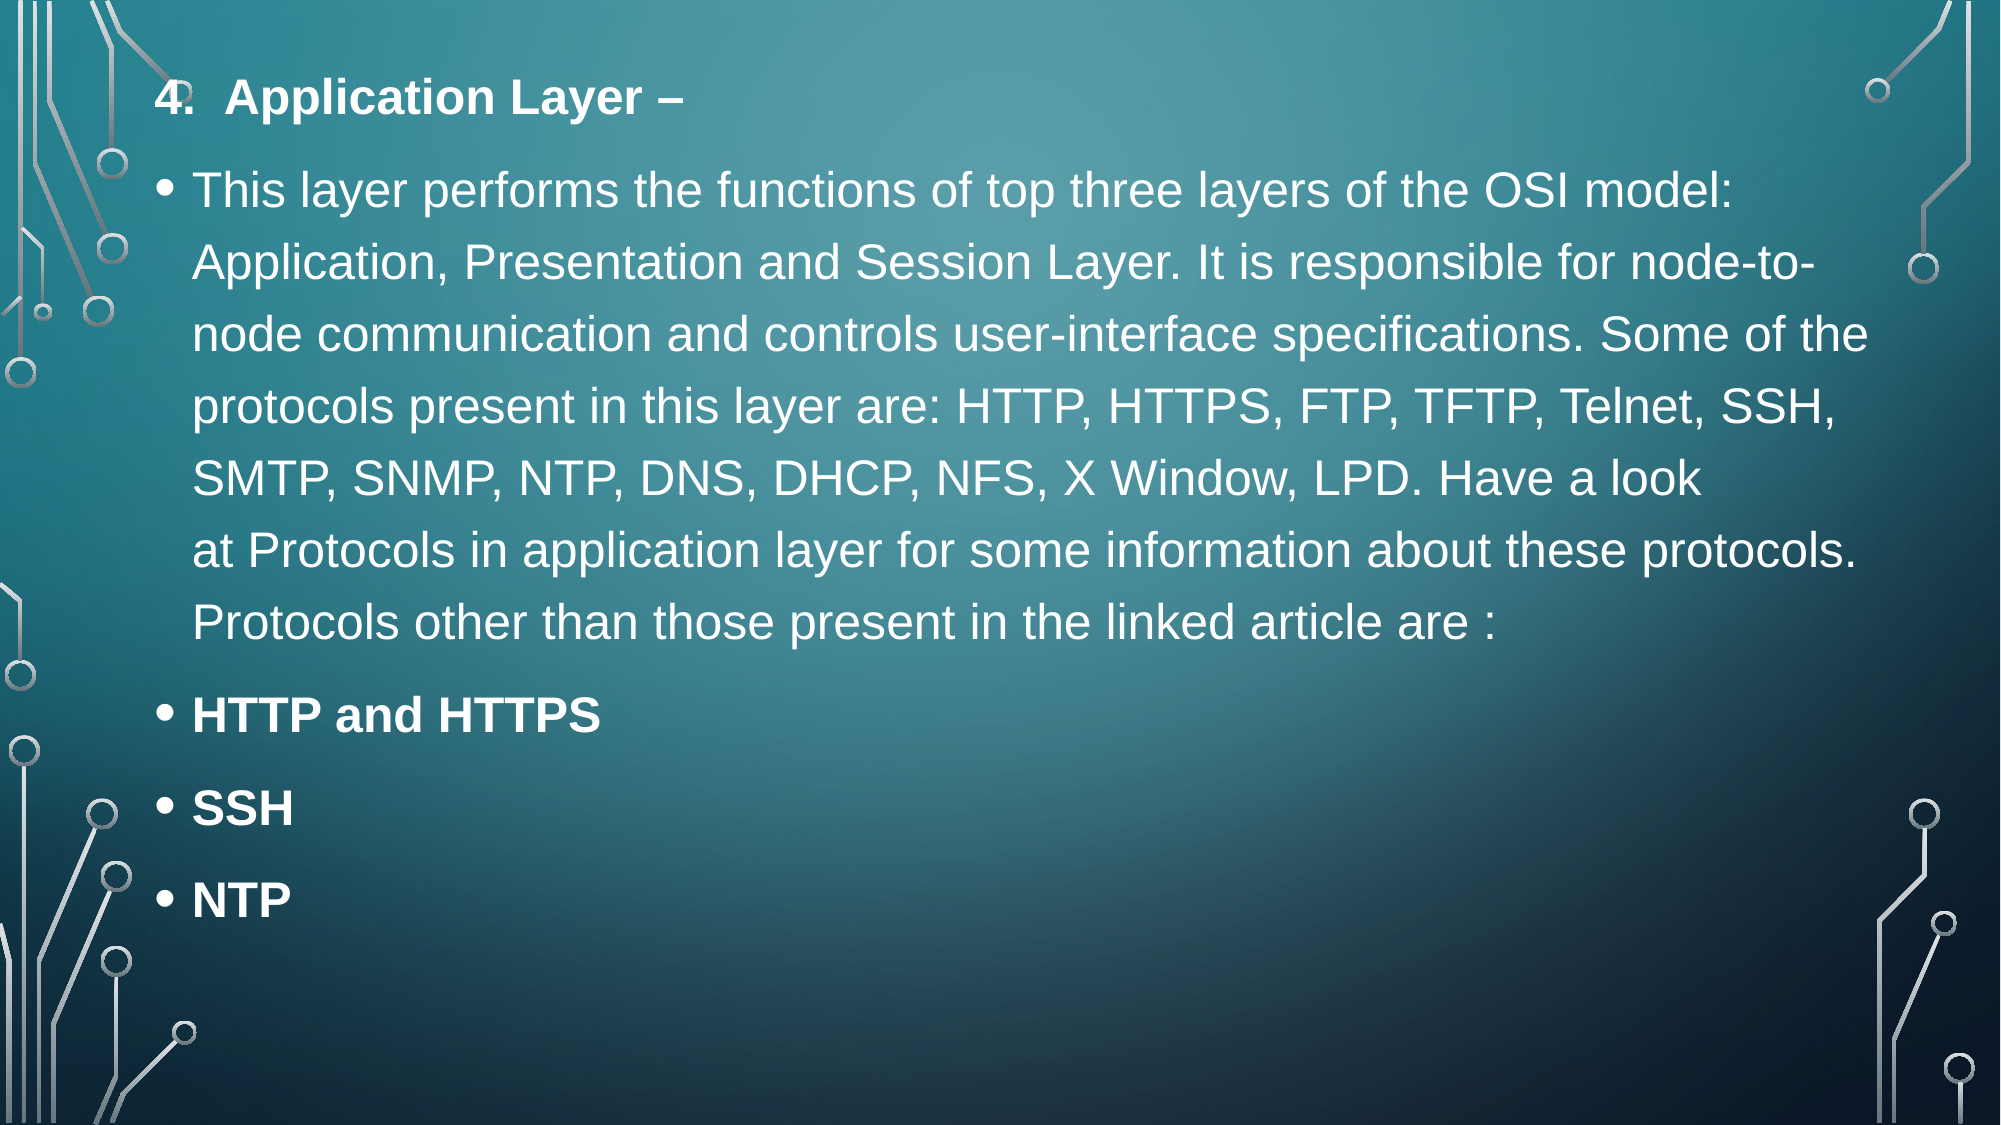

4.  Application Layer –
This layer performs the functions of top three layers of the OSI model: Application, Presentation and Session Layer. It is responsible for node-to-node communication and controls user-interface specifications. Some of the protocols present in this layer are: HTTP, HTTPS, FTP, TFTP, Telnet, SSH, SMTP, SNMP, NTP, DNS, DHCP, NFS, X Window, LPD. Have a look at Protocols in application layer for some information about these protocols. Protocols other than those present in the linked article are :
HTTP and HTTPS
SSH
NTP